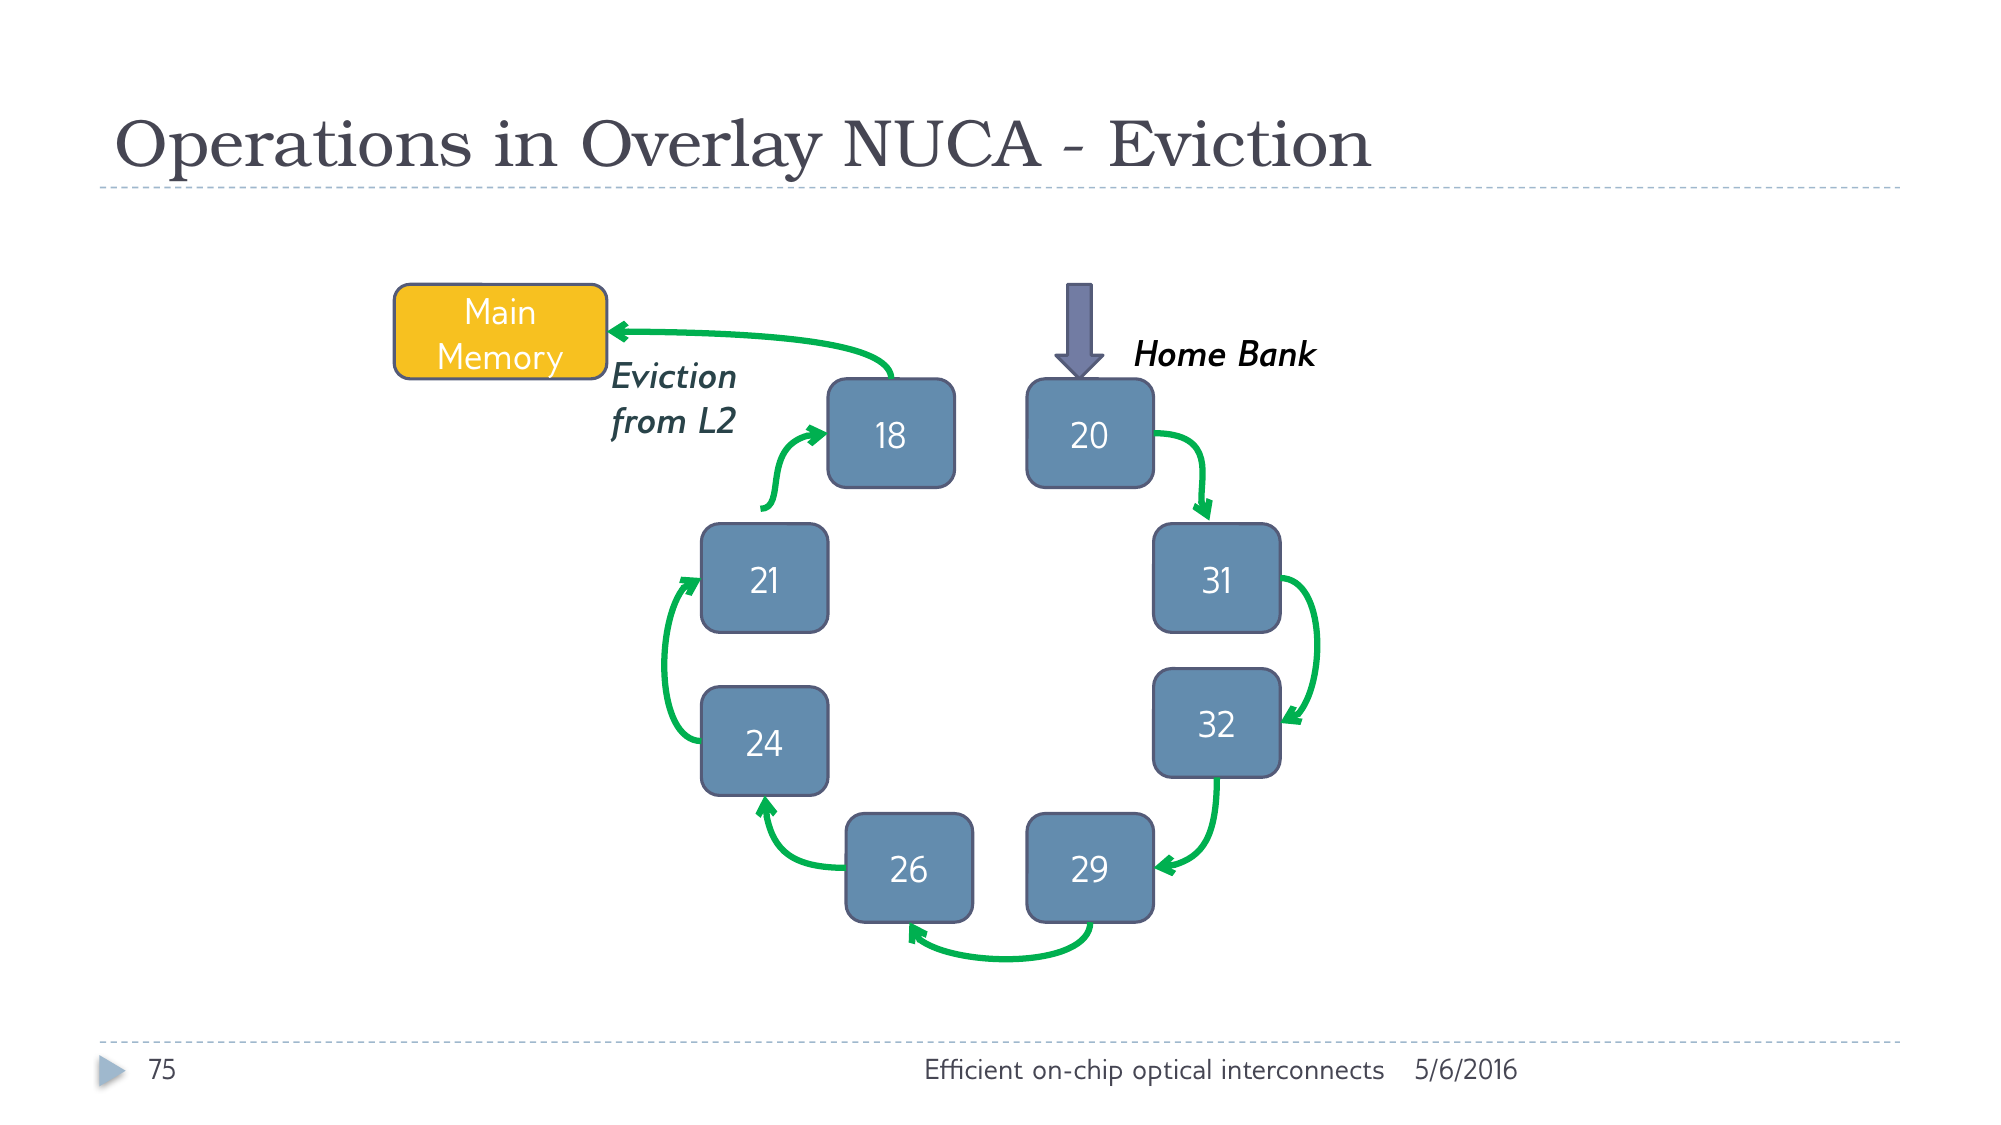

# Operations in Overlay NUCA - Eviction
Main Memory

Home Bank
Eviction  from L2
18
20
21
31
32
24
26
29
75
Efficient on-chip optical interconnects
5/6/2016